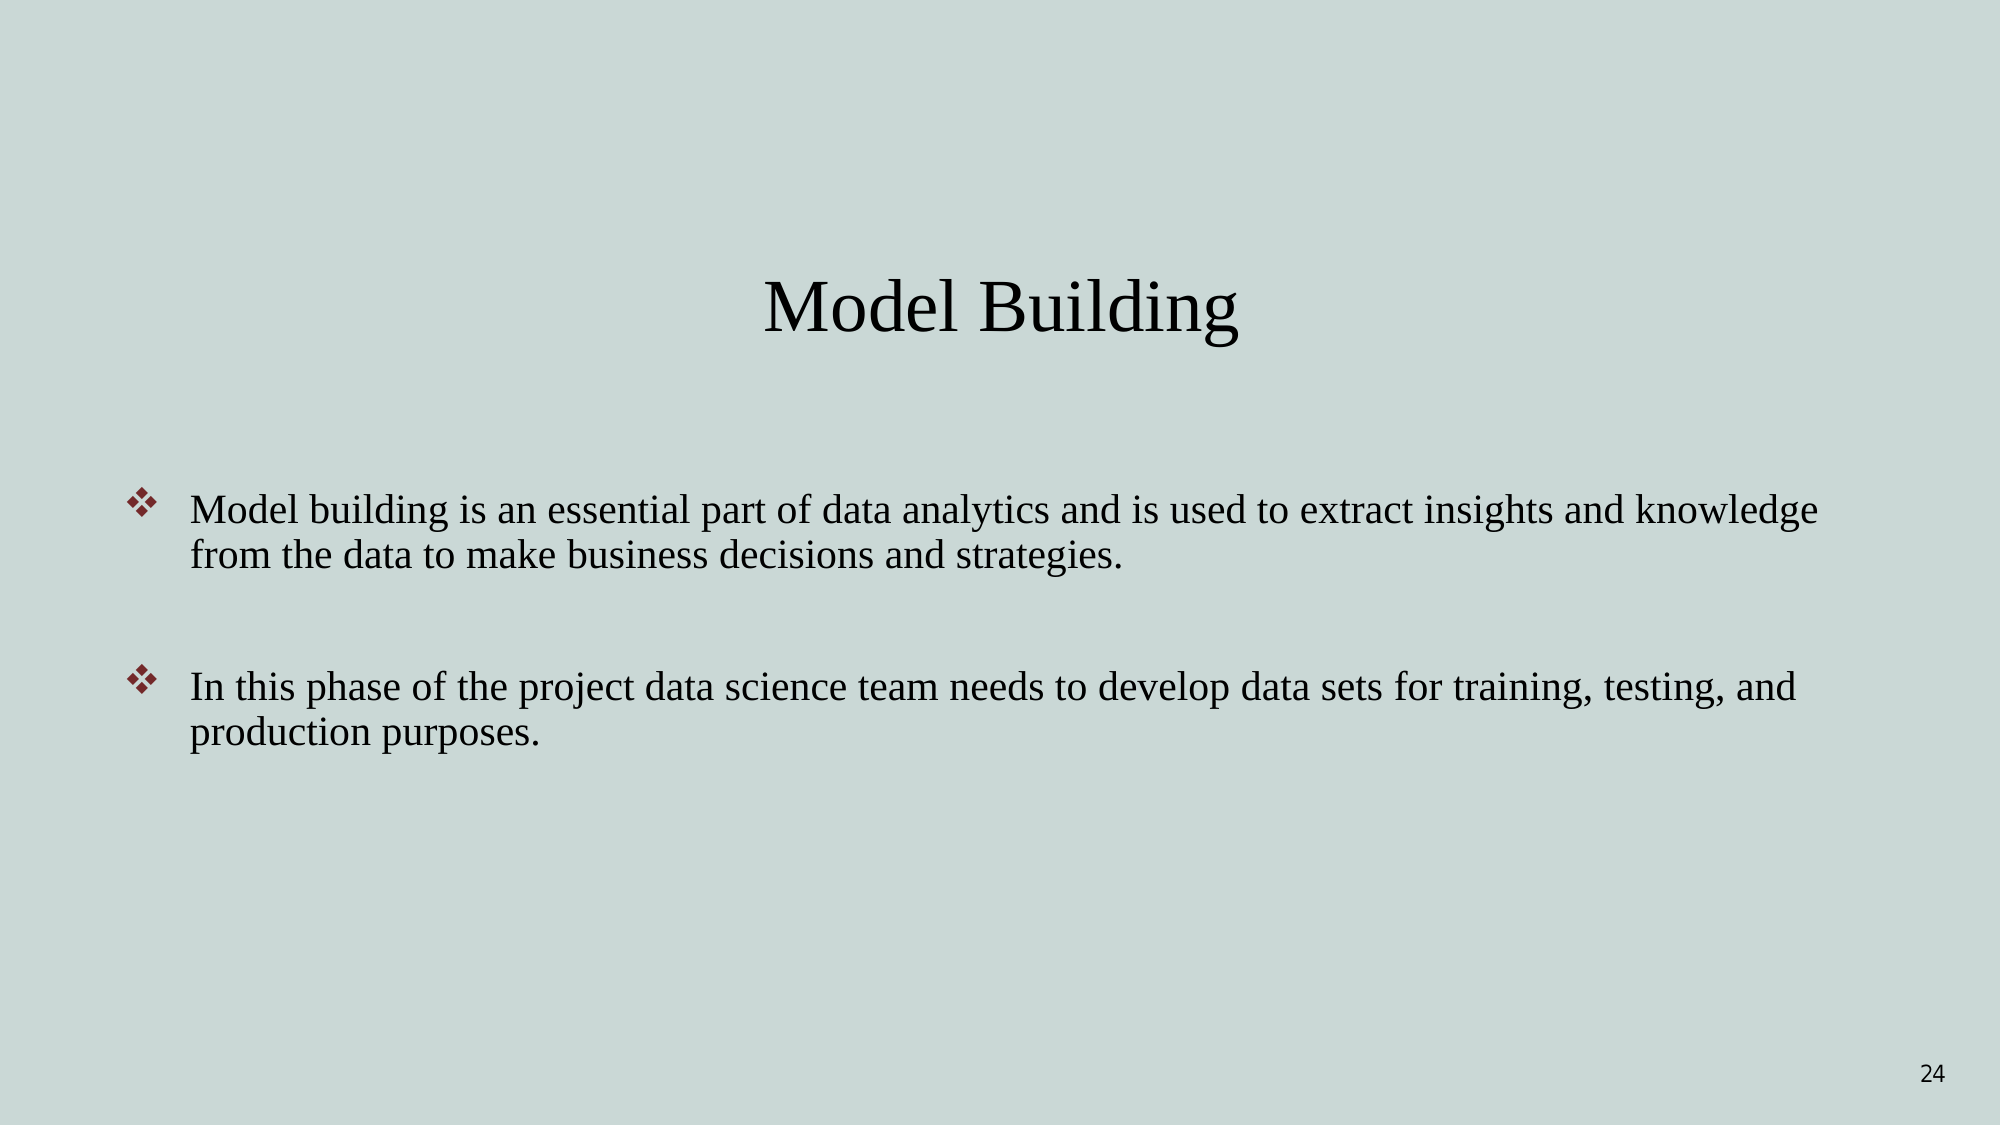

# Model Building
Model building is an essential part of data analytics and is used to extract insights and knowledge from the data to make business decisions and strategies.

In this phase of the project data science team needs to develop data sets for training, testing, and production purposes.

24